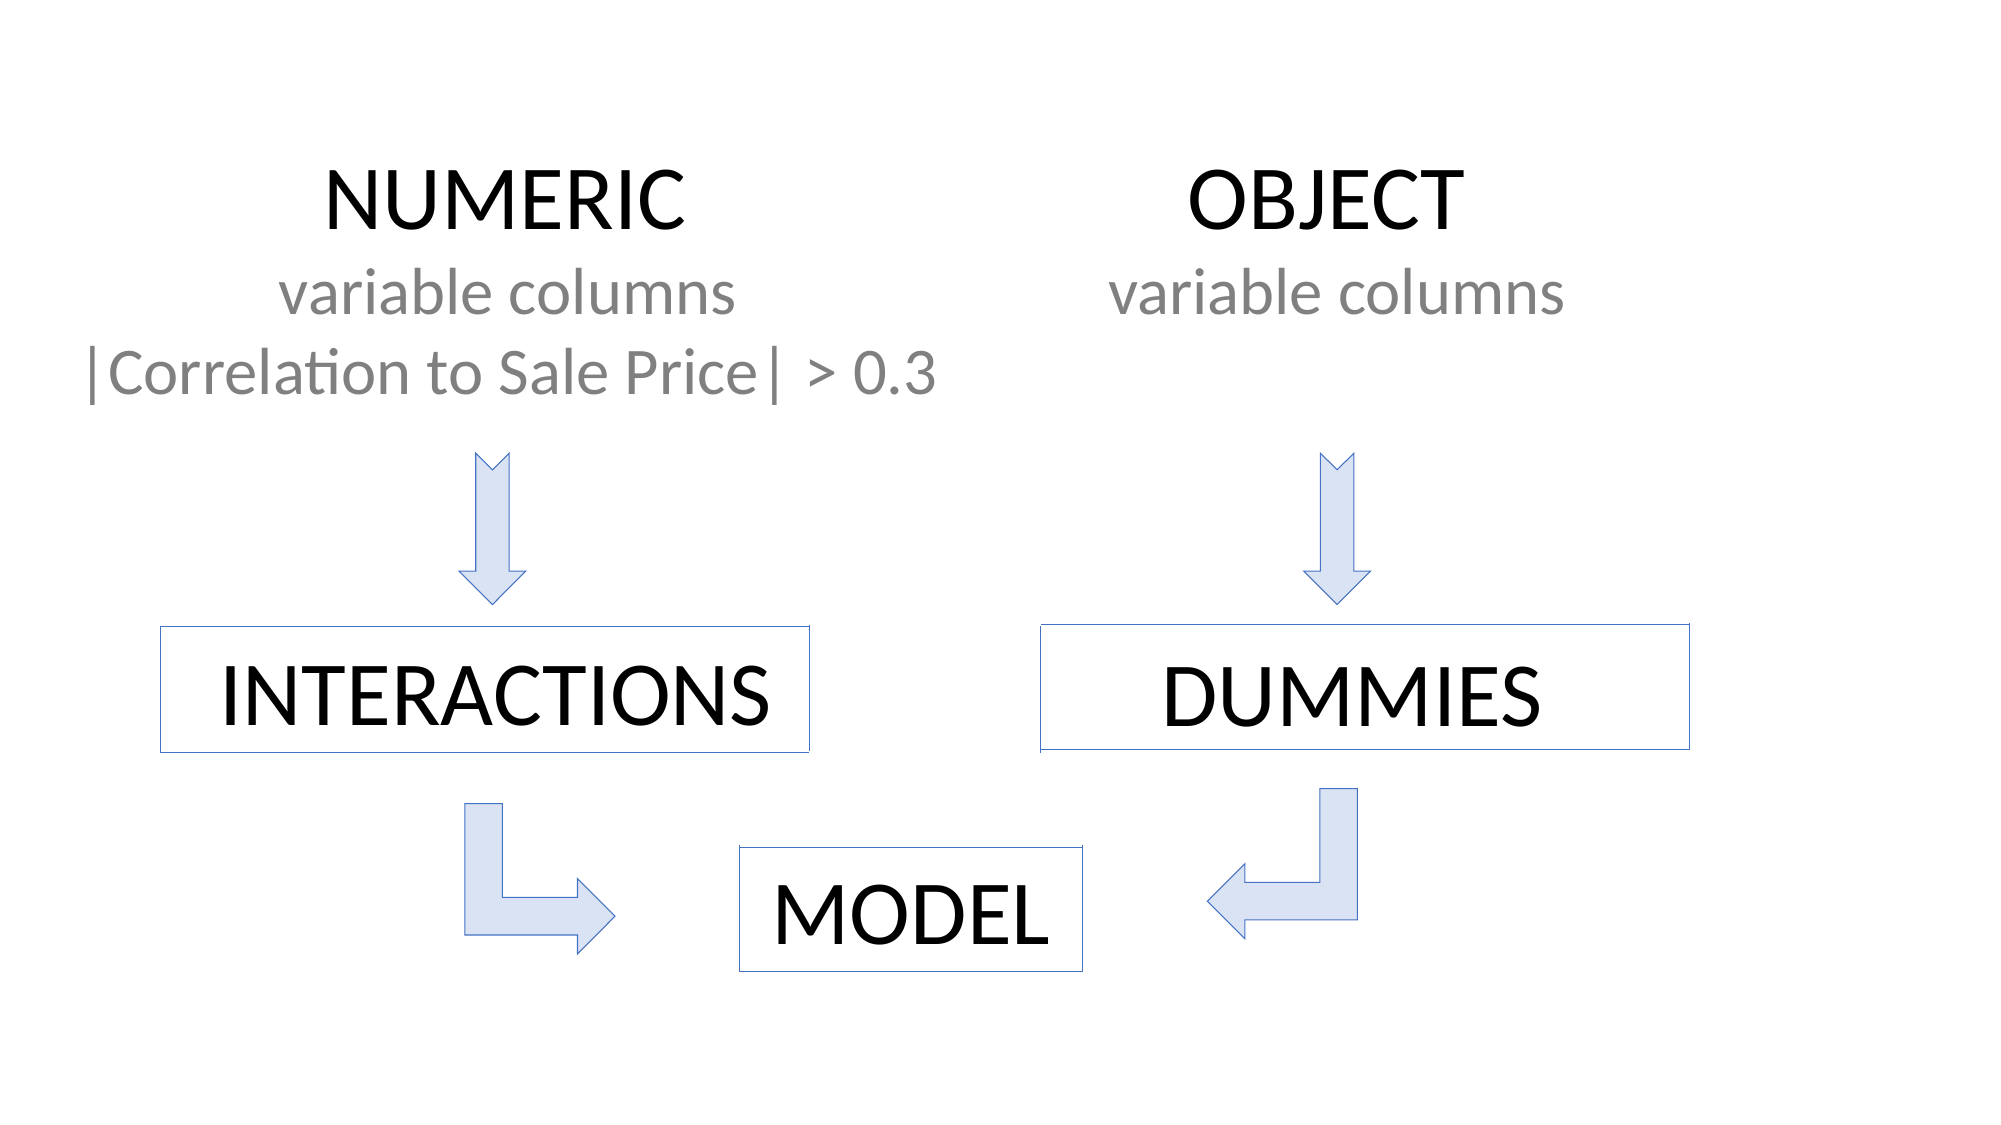

NUMERIC
variable columns
|Correlation to Sale Price| > 0.3
OBJECT
variable columns

INTERACTIONS
DUMMIES

MODEL